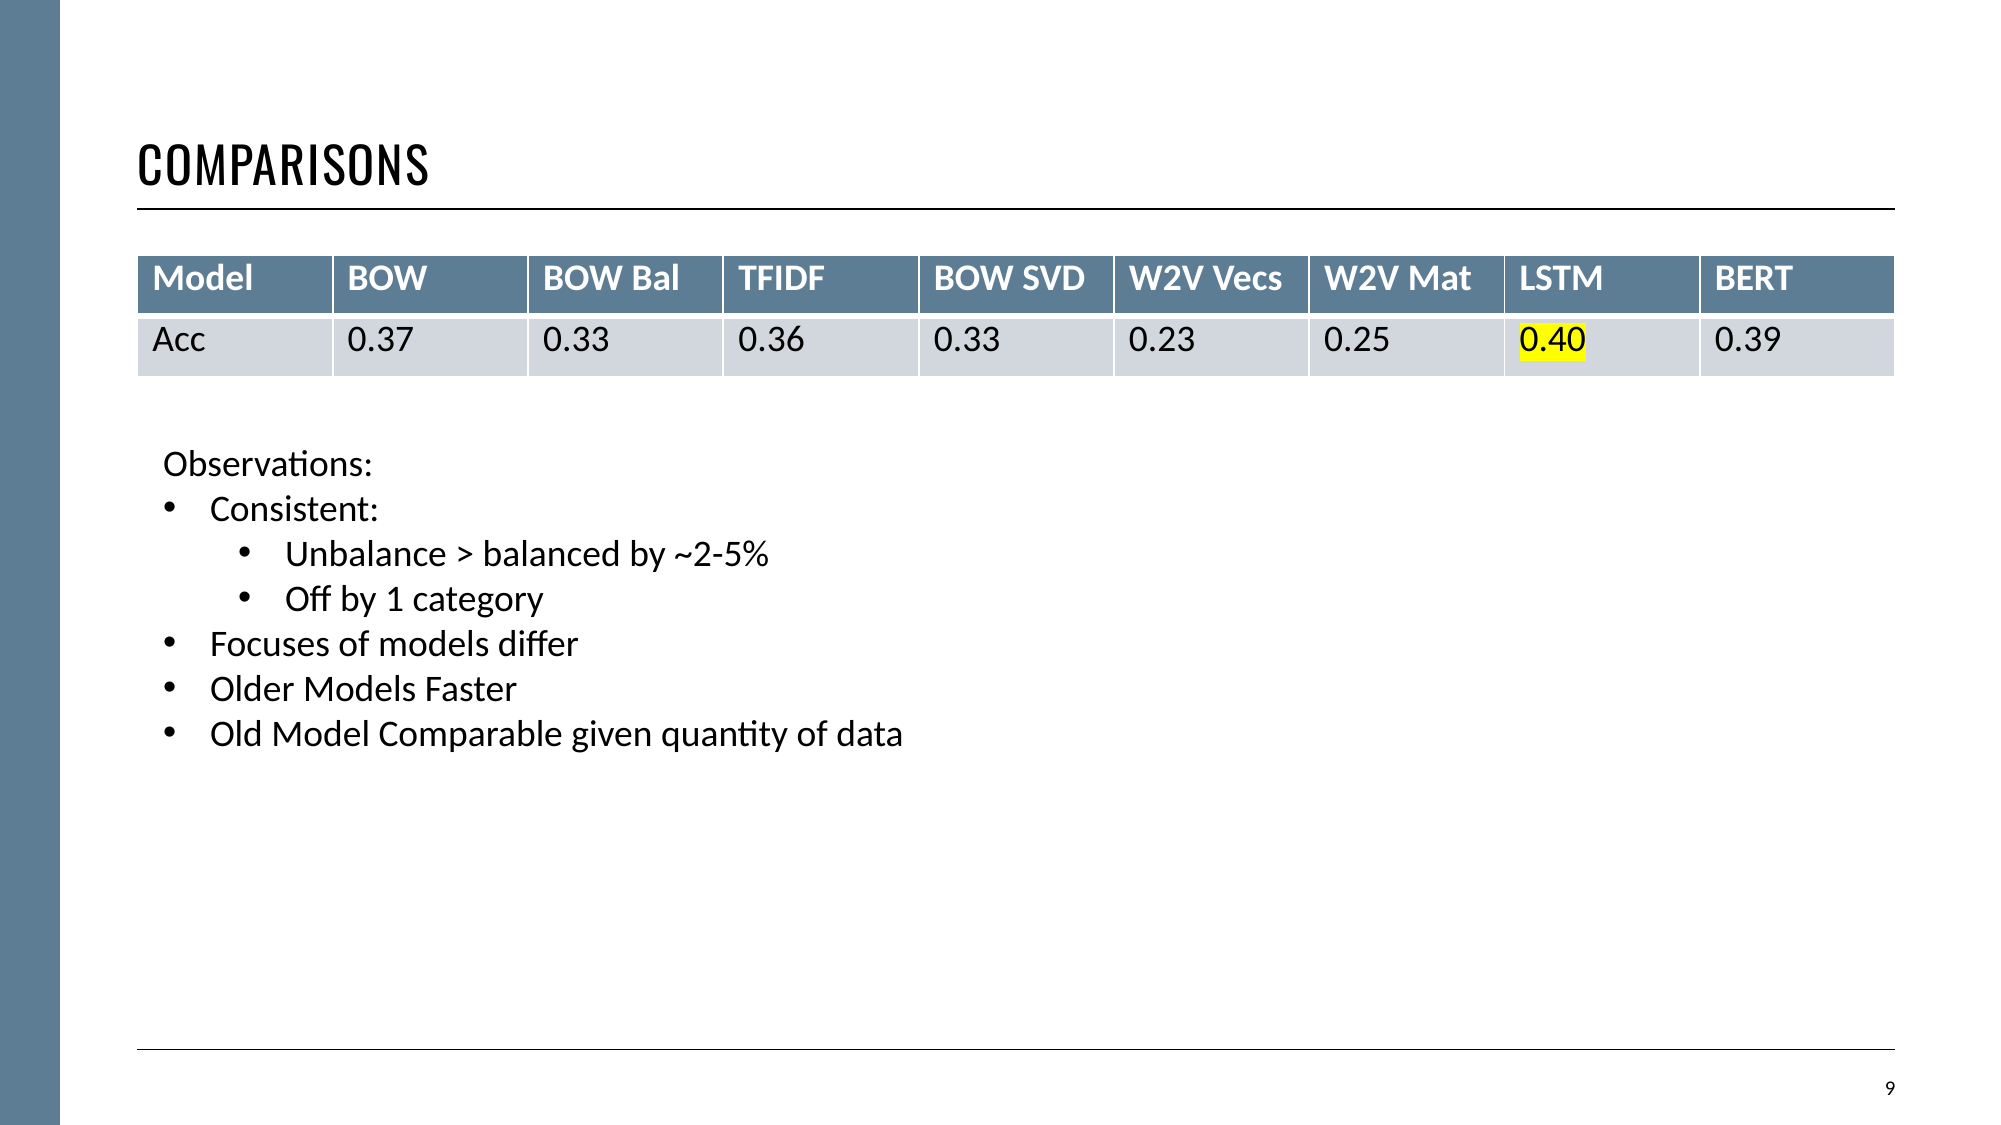

# Comparisons
| Model | BOW | BOW Bal | TFIDF | BOW SVD | W2V Vecs | W2V Mat | LSTM | BERT |
| --- | --- | --- | --- | --- | --- | --- | --- | --- |
| Acc | 0.37 | 0.33 | 0.36 | 0.33 | 0.23 | 0.25 | 0.40 | 0.39 |
Observations:
Consistent:
Unbalance > balanced by ~2-5%
Off by 1 category
Focuses of models differ
Older Models Faster
Old Model Comparable given quantity of data
9